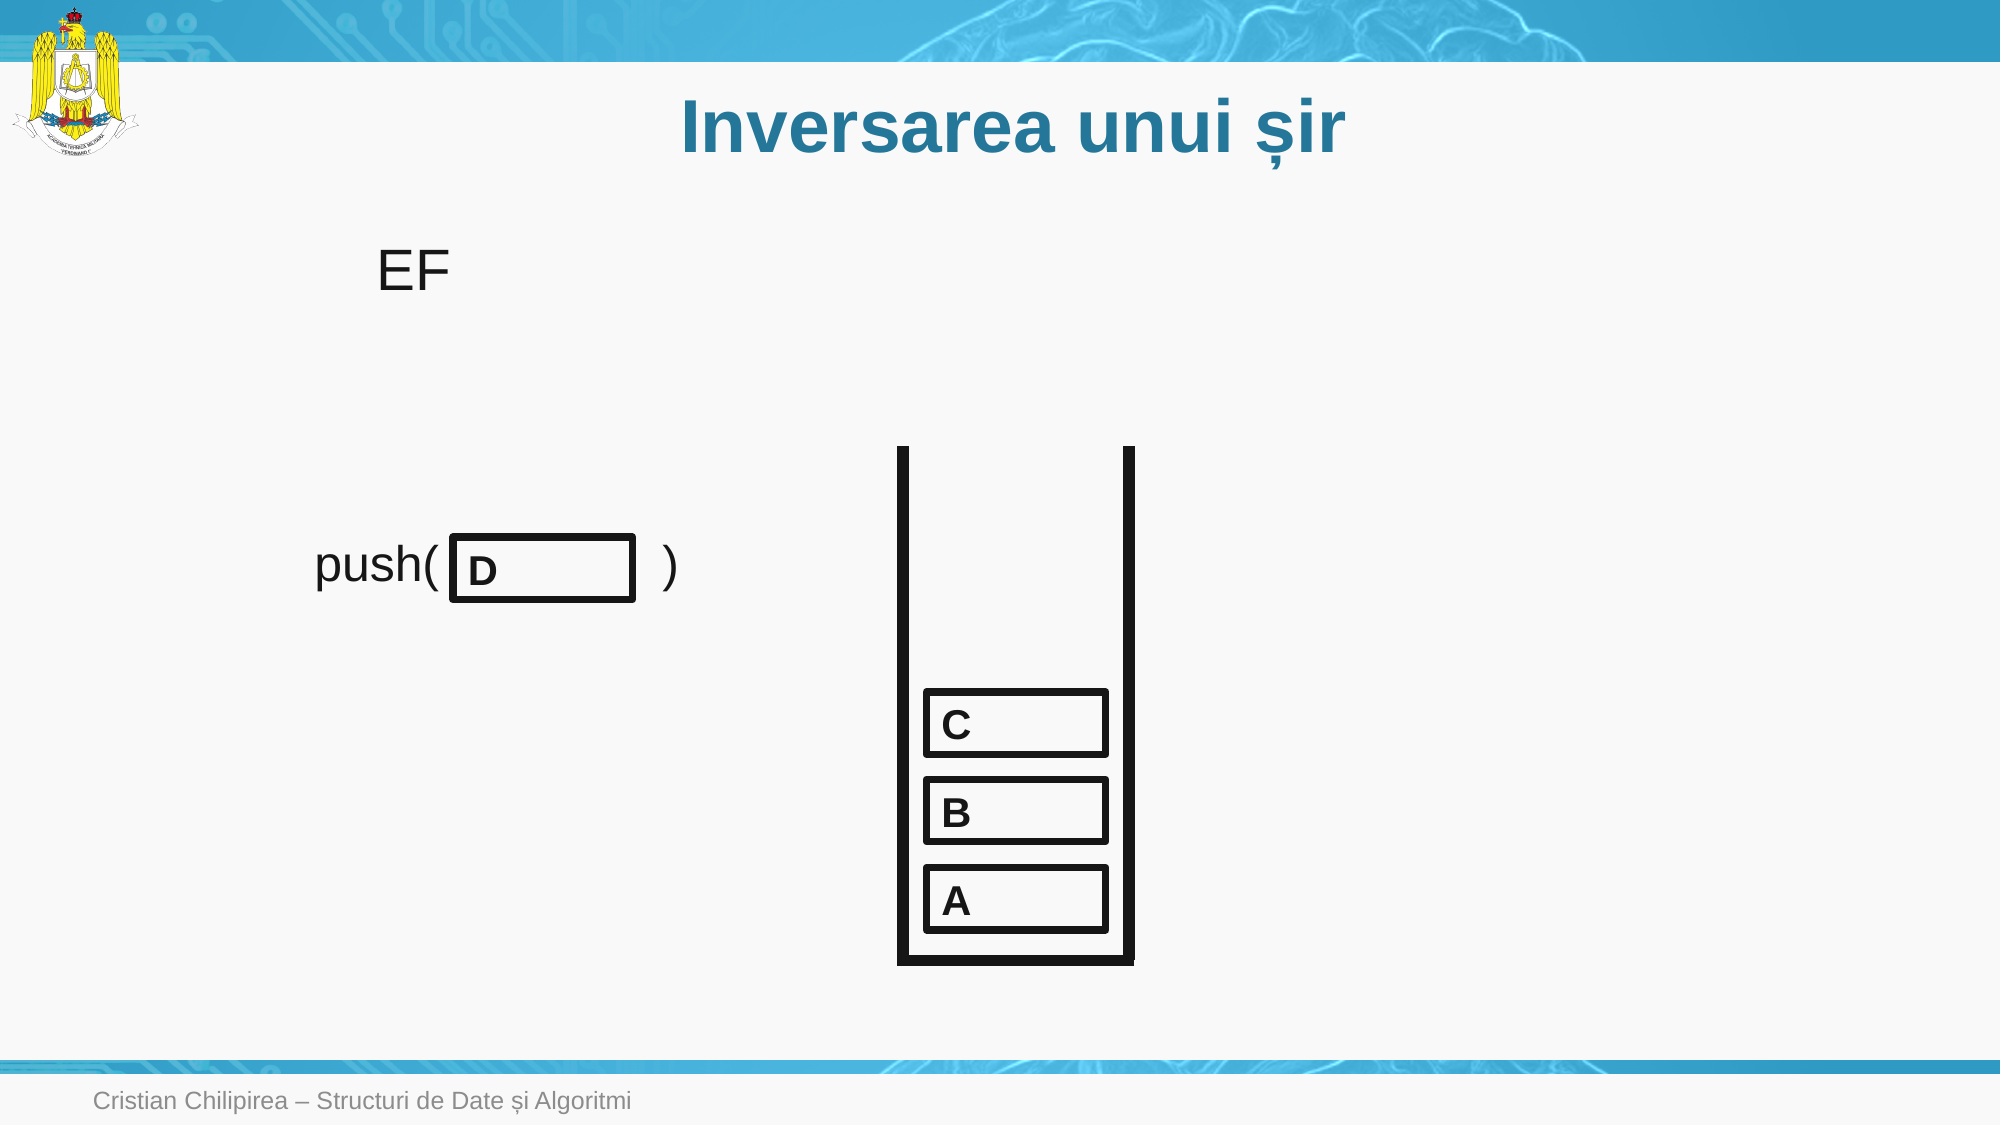

# Inversarea unui șir
EF
push(                )
D
C
B
A
Cristian Chilipirea – Structuri de Date și Algoritmi